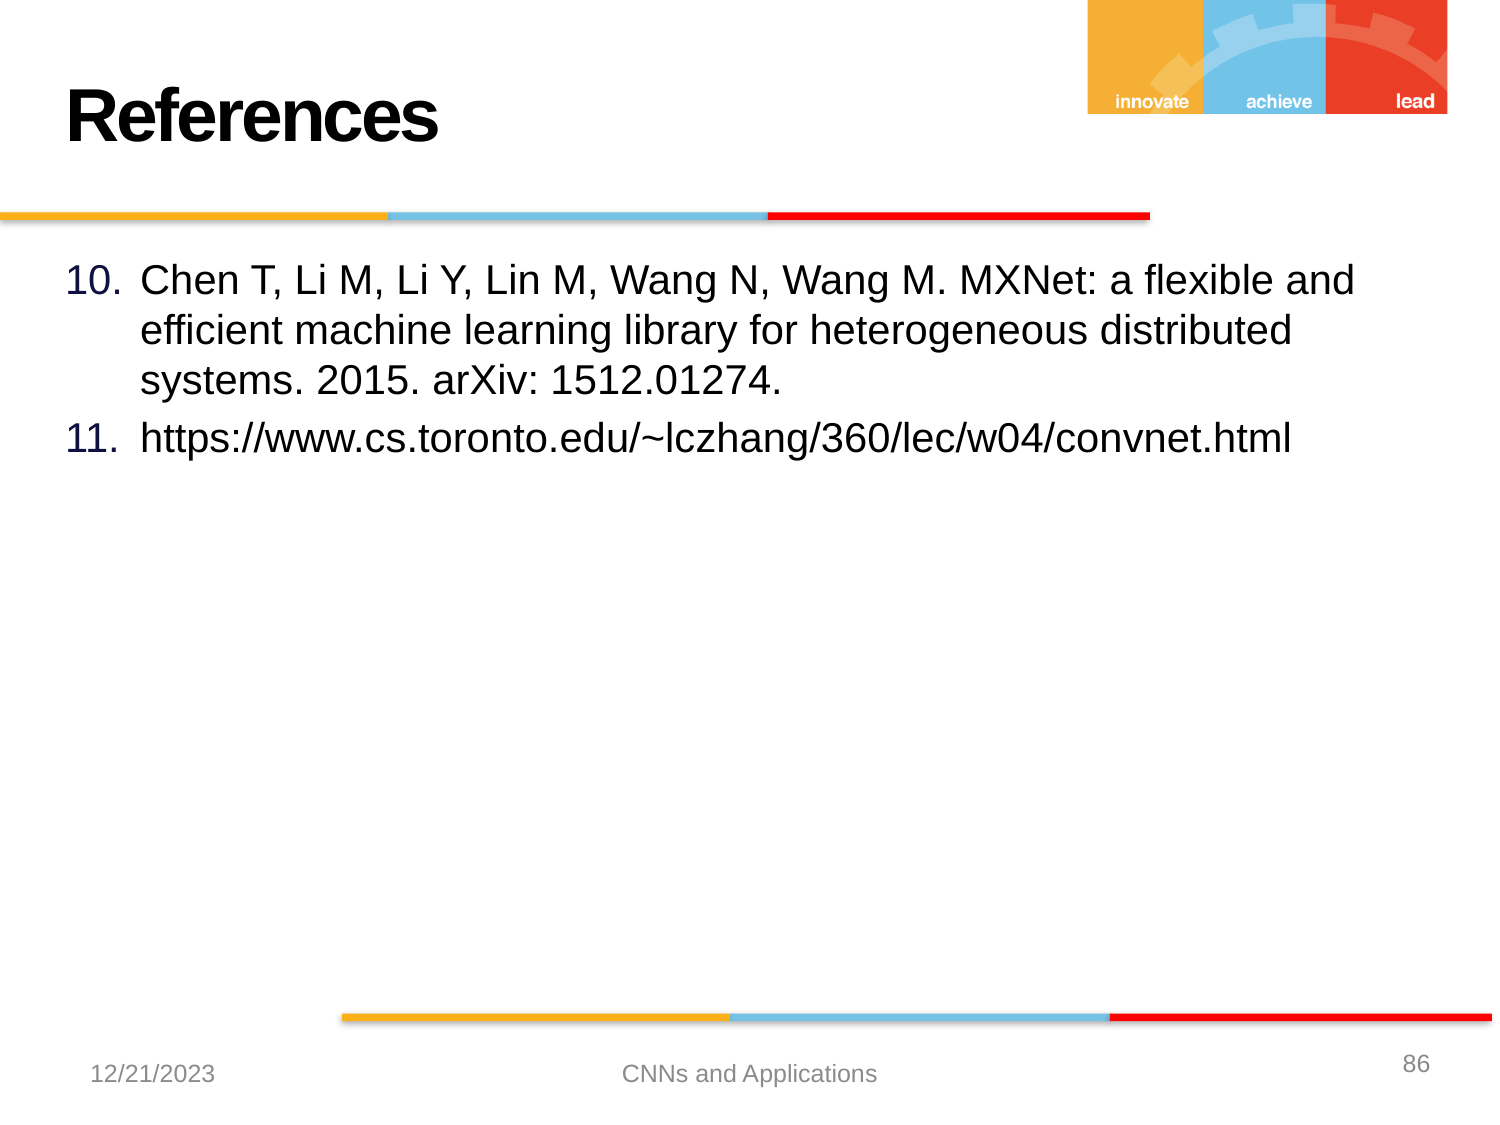

References
Chen T, Li M, Li Y, Lin M, Wang N, Wang M. MXNet: a flexible and efficient machine learning library for heterogeneous distributed systems. 2015. arXiv: 1512.01274.
https://www.cs.toronto.edu/~lczhang/360/lec/w04/convnet.html

86
12/21/2023
CNNs and Applications